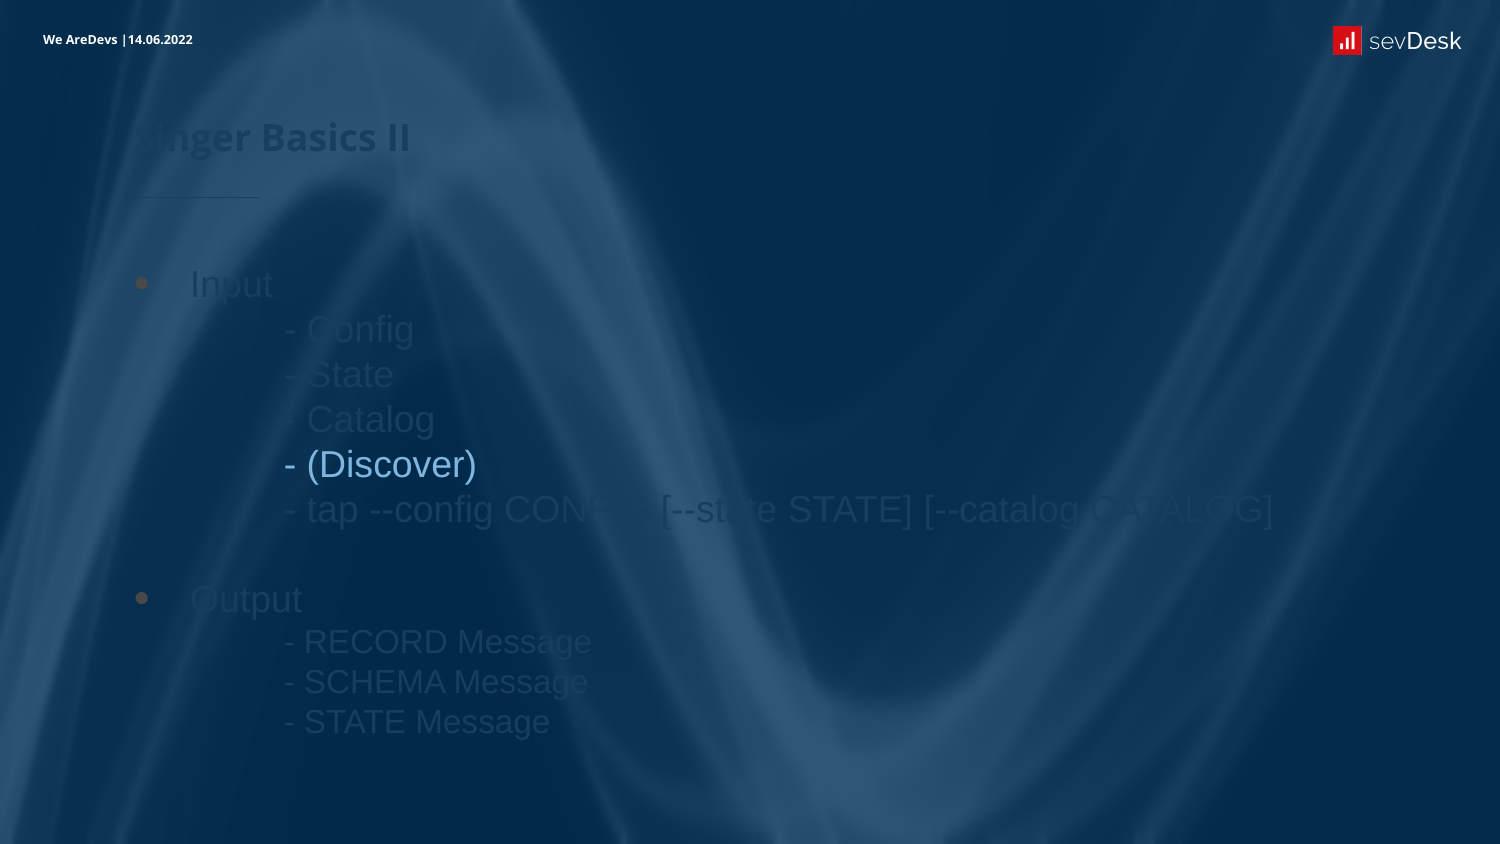

We AreDevs |14.06.2022
# Singer Basics II
Input
	- Config
	- State
	- Catalog
	- (Discover)
	- tap --config CONFIG [--state STATE] [--catalog CATALOG]
Output
	- RECORD Message
	- SCHEMA Message
	- STATE Message